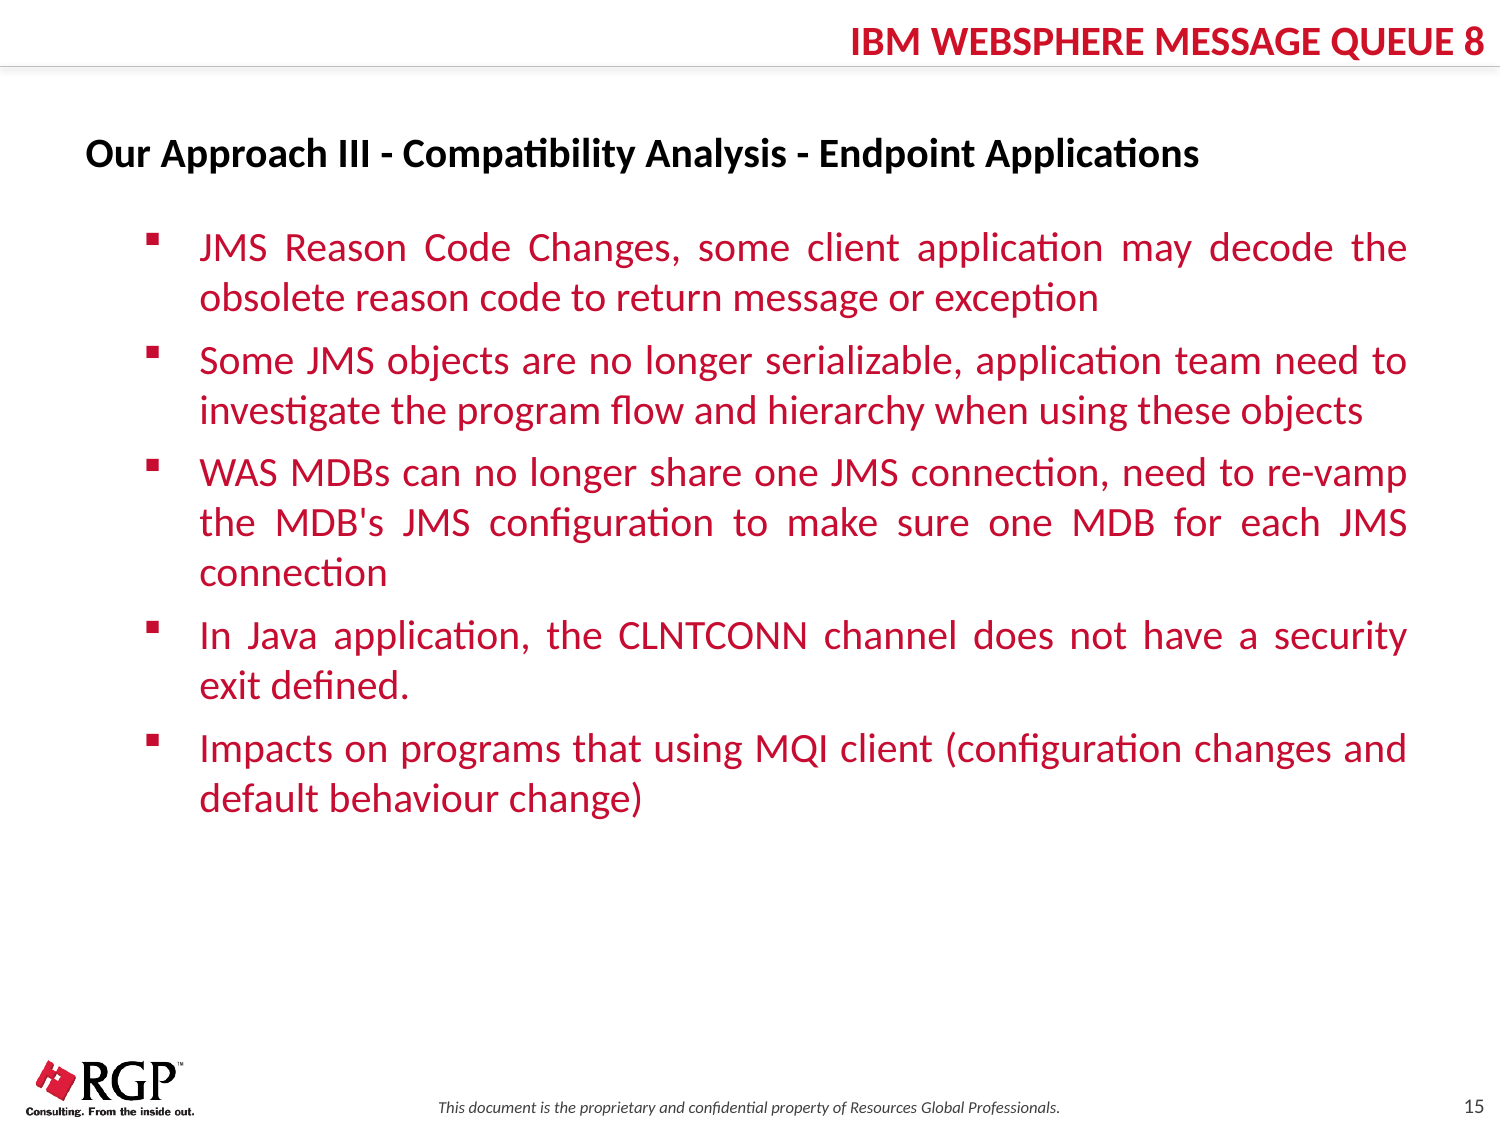

IBM WEBSPHERE MESSAGE QUEUE 8
Our Approach III - Compatibility Analysis - Endpoint Applications
JMS Reason Code Changes, some client application may decode the obsolete reason code to return message or exception
Some JMS objects are no longer serializable, application team need to investigate the program flow and hierarchy when using these objects
WAS MDBs can no longer share one JMS connection, need to re-vamp the MDB's JMS configuration to make sure one MDB for each JMS connection
In Java application, the CLNTCONN channel does not have a security exit defined.
Impacts on programs that using MQI client (configuration changes and default behaviour change)